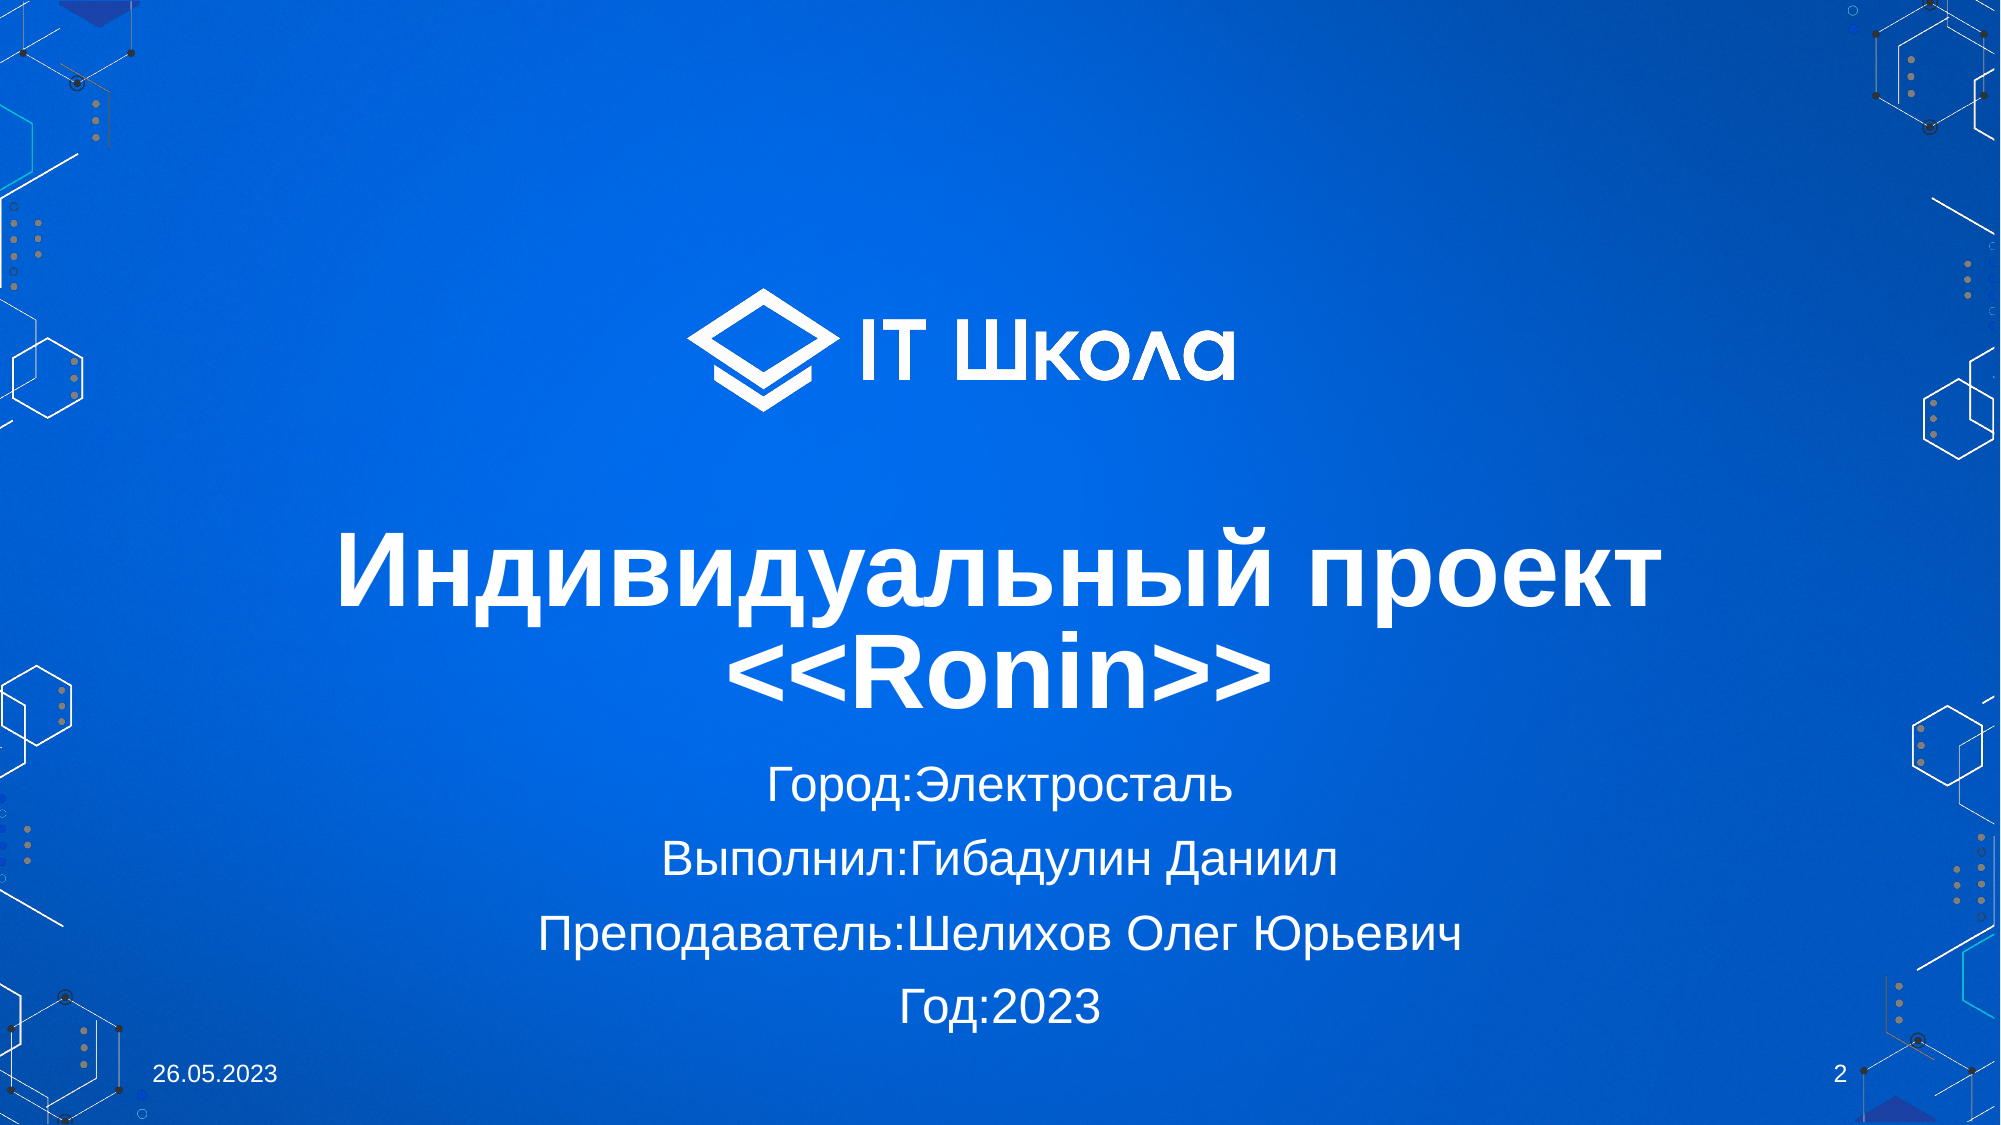

# Индивидуальный проект <<Ronin>>
Город:Электросталь
Выполнил:Гибадулин Даниил
Преподаватель:Шелихов Олег Юрьевич
Год:2023

26.05.2023
2